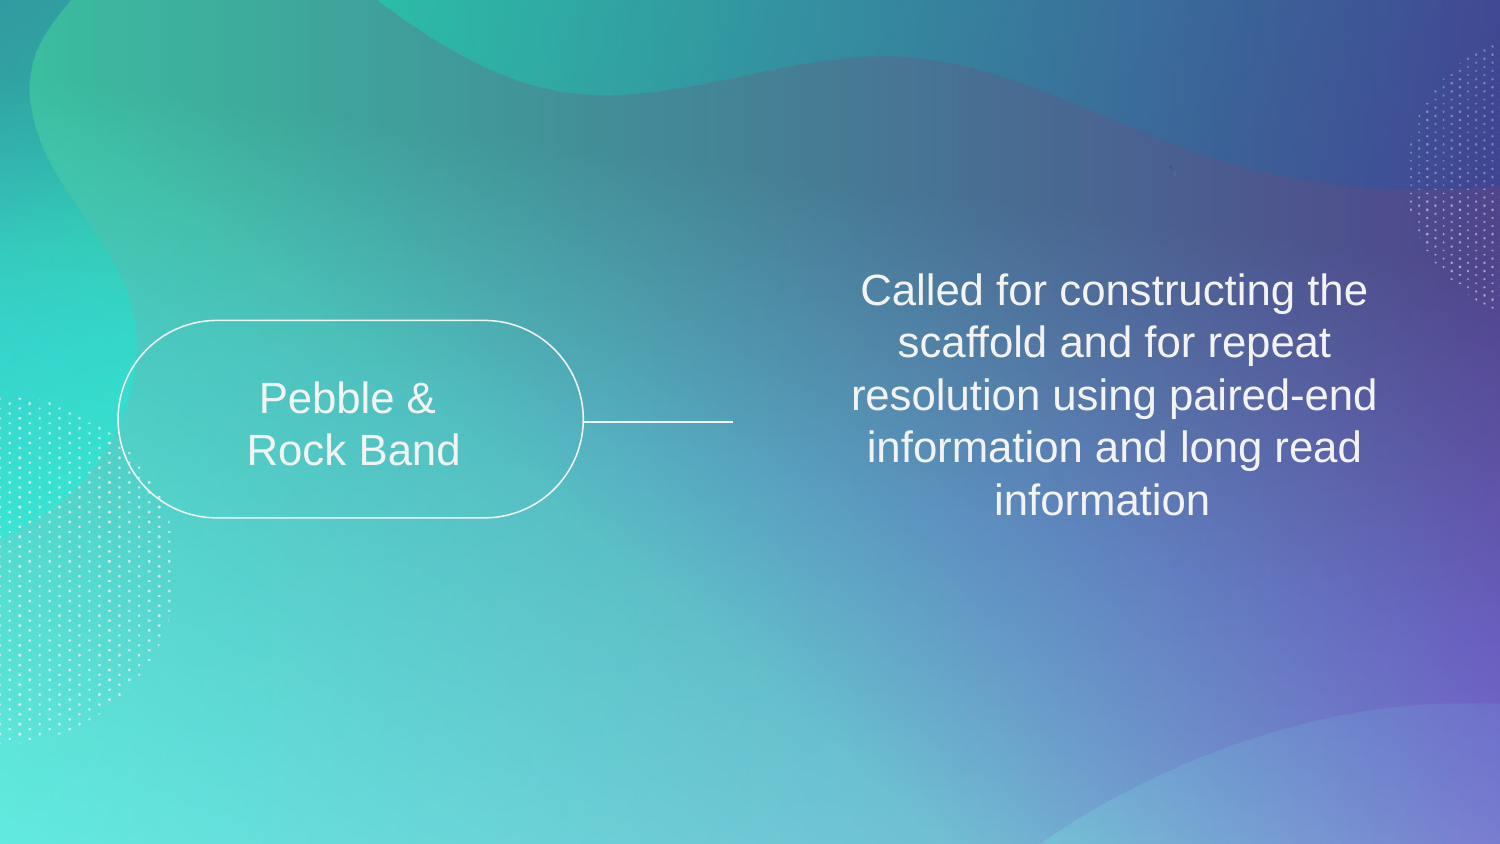

# Pebble &
Rock Band
Called for constructing the scaffold and for repeat resolution using paired-end information and long read information